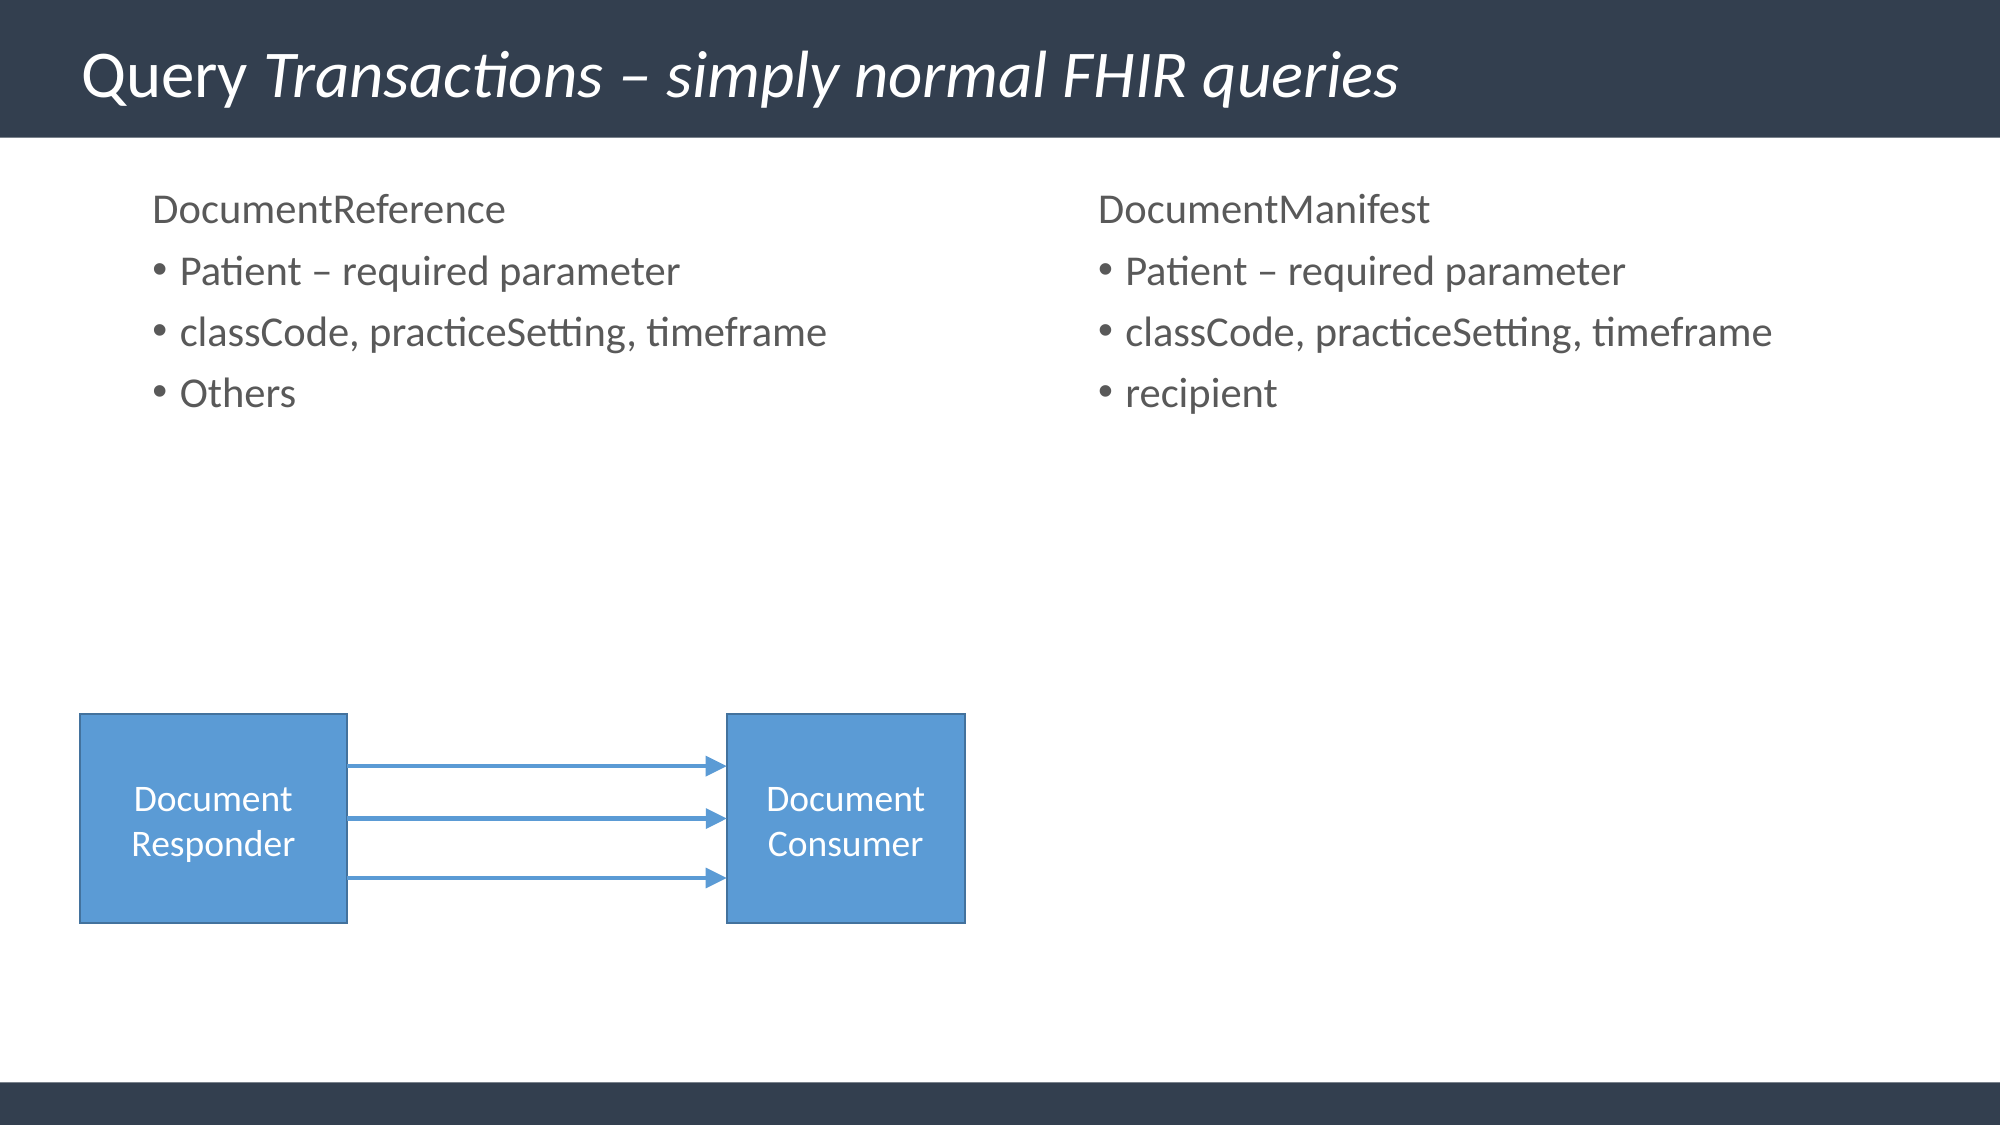

# Query Transactions – simply normal FHIR queries
DocumentManifest
Patient – required parameter
classCode, practiceSetting, timeframe
recipient
DocumentReference
Patient – required parameter
classCode, practiceSetting, timeframe
Others
Document Consumer
Document Responder